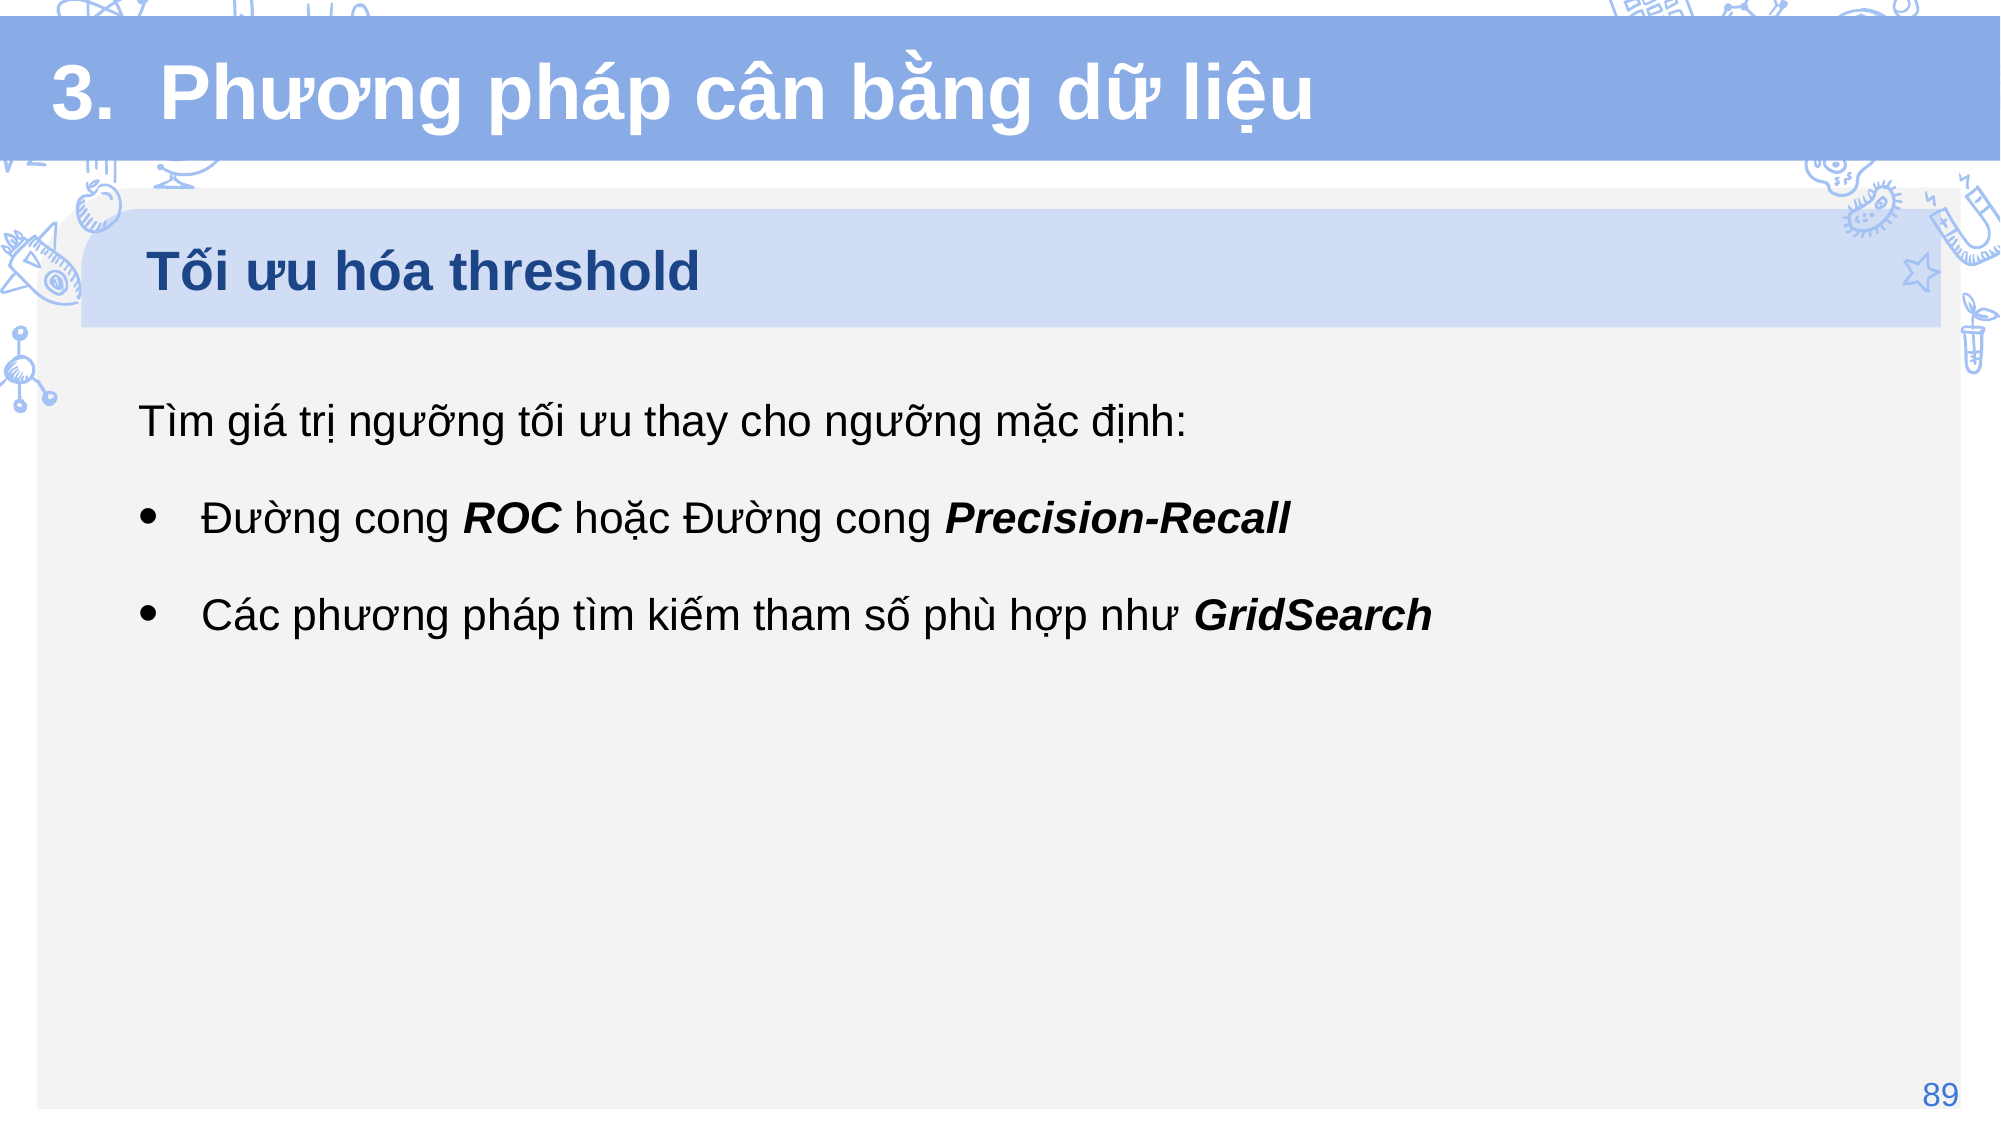

# 3.  Phương pháp cân bằng dữ liệu
Tối ưu hóa threshold
Tìm giá trị ngưỡng tối ưu thay cho ngưỡng mặc định:
Đường cong ROC hoặc Đường cong Precision-Recall
Các phương pháp tìm kiếm tham số phù hợp như GridSearch

89